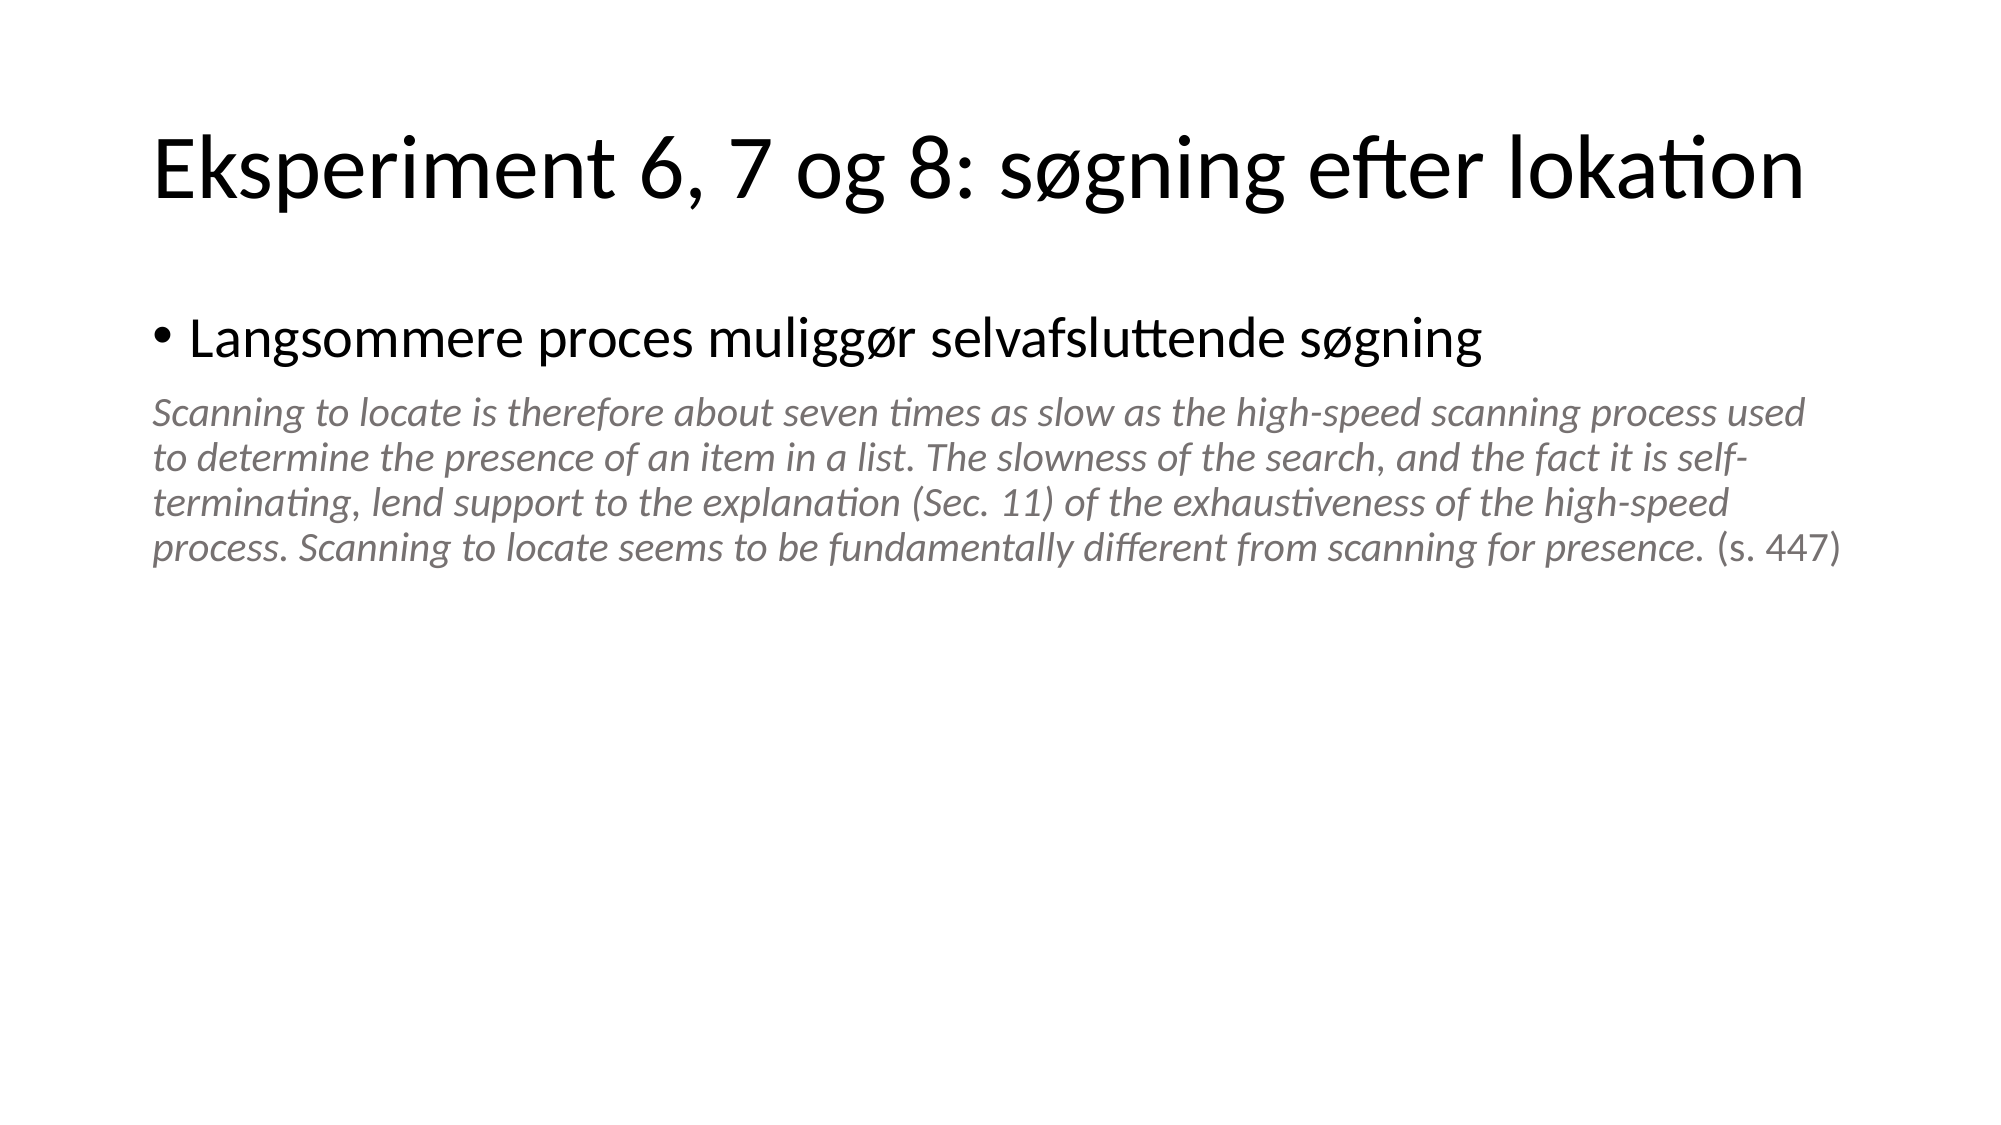

# Eksperiment 6, 7 og 8: søgning efter lokation
Langsommere proces muliggør selvafsluttende søgning
Scanning to locate is therefore about seven times as slow as the high-speed scanning process used to determine the presence of an item in a list. The slowness of the search, and the fact it is self-terminating, lend support to the explanation (Sec. 11) of the exhaustiveness of the high-speed process. Scanning to locate seems to be fundamentally different from scanning for presence. (s. 447)